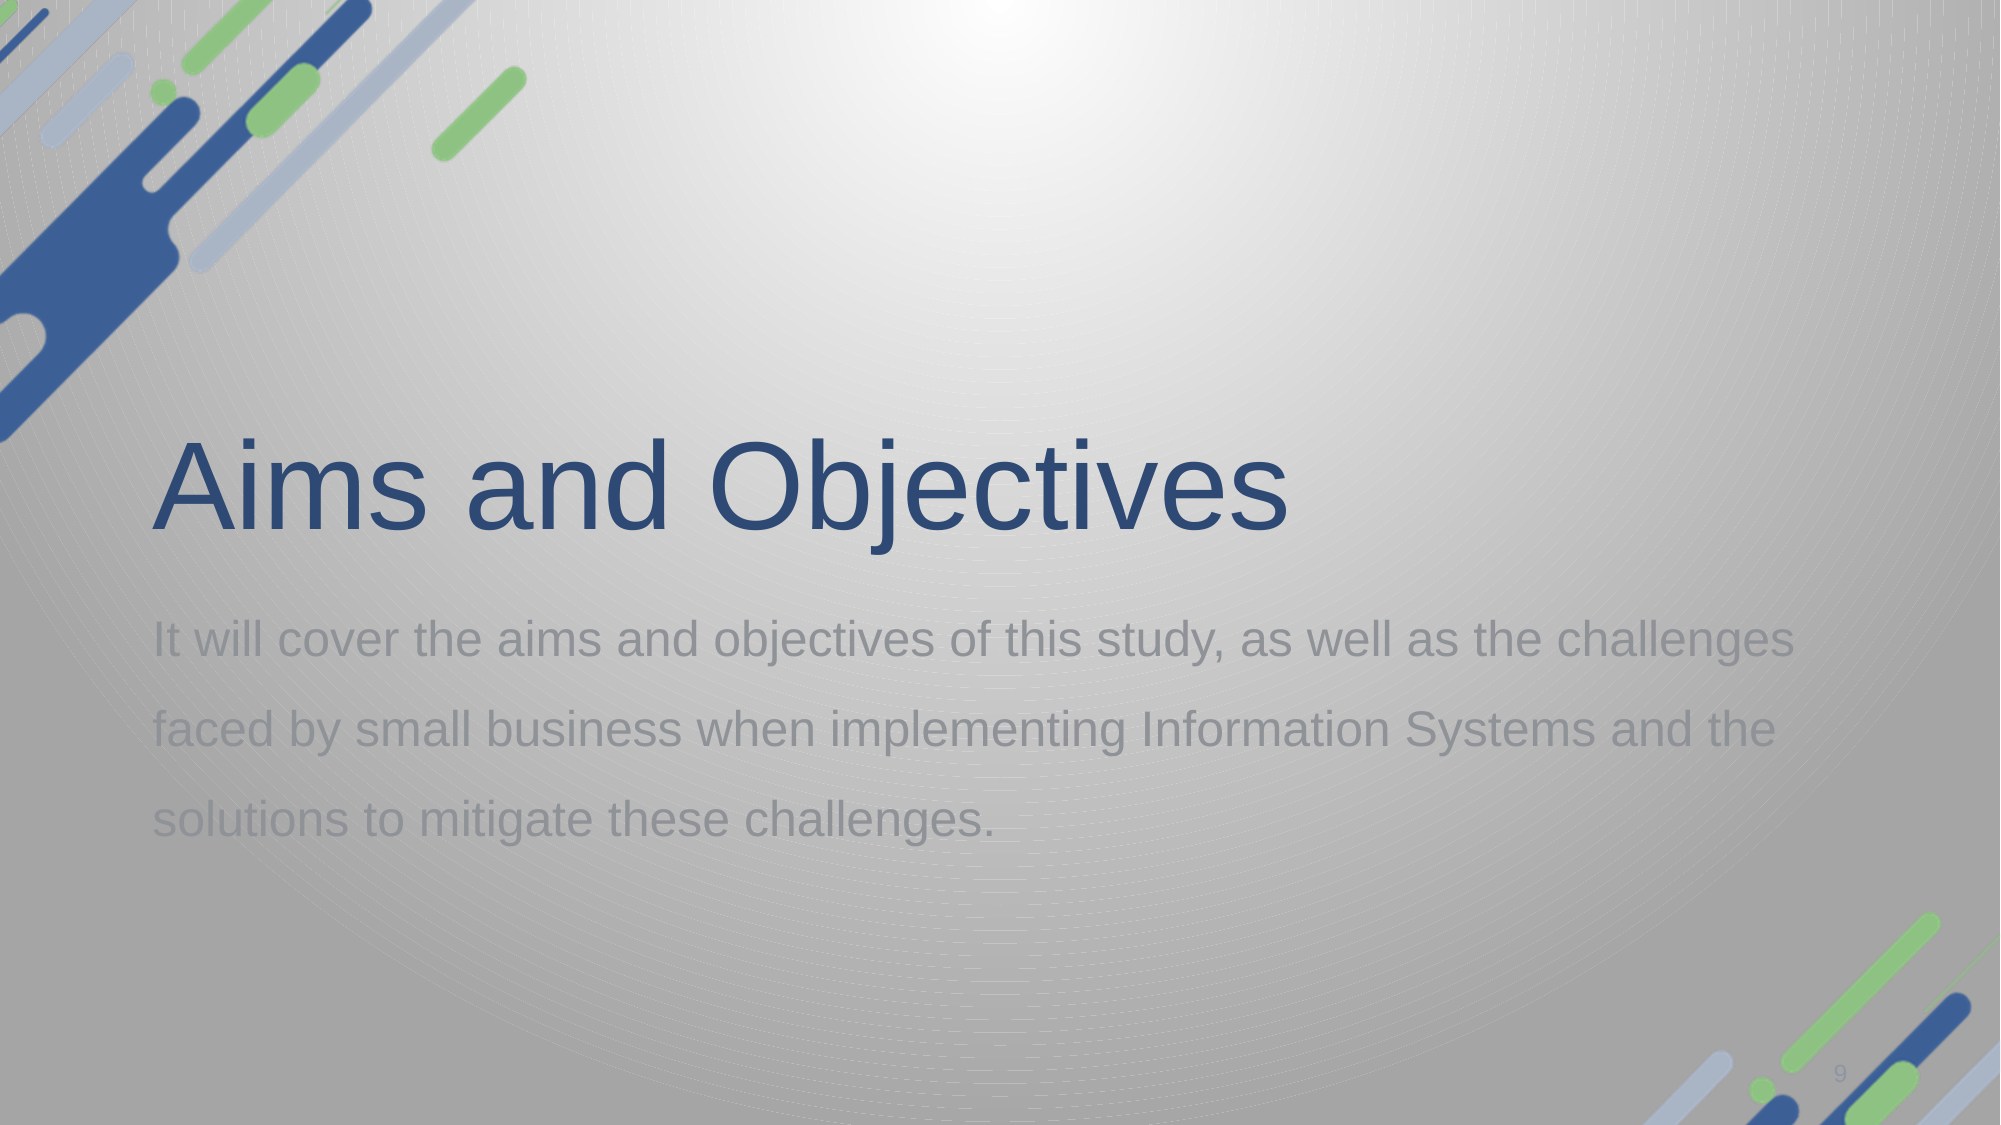

Aims and Objectives
It will cover the aims and objectives of this study, as well as the challenges faced by small business when implementing Information Systems and the solutions to mitigate these challenges.

9